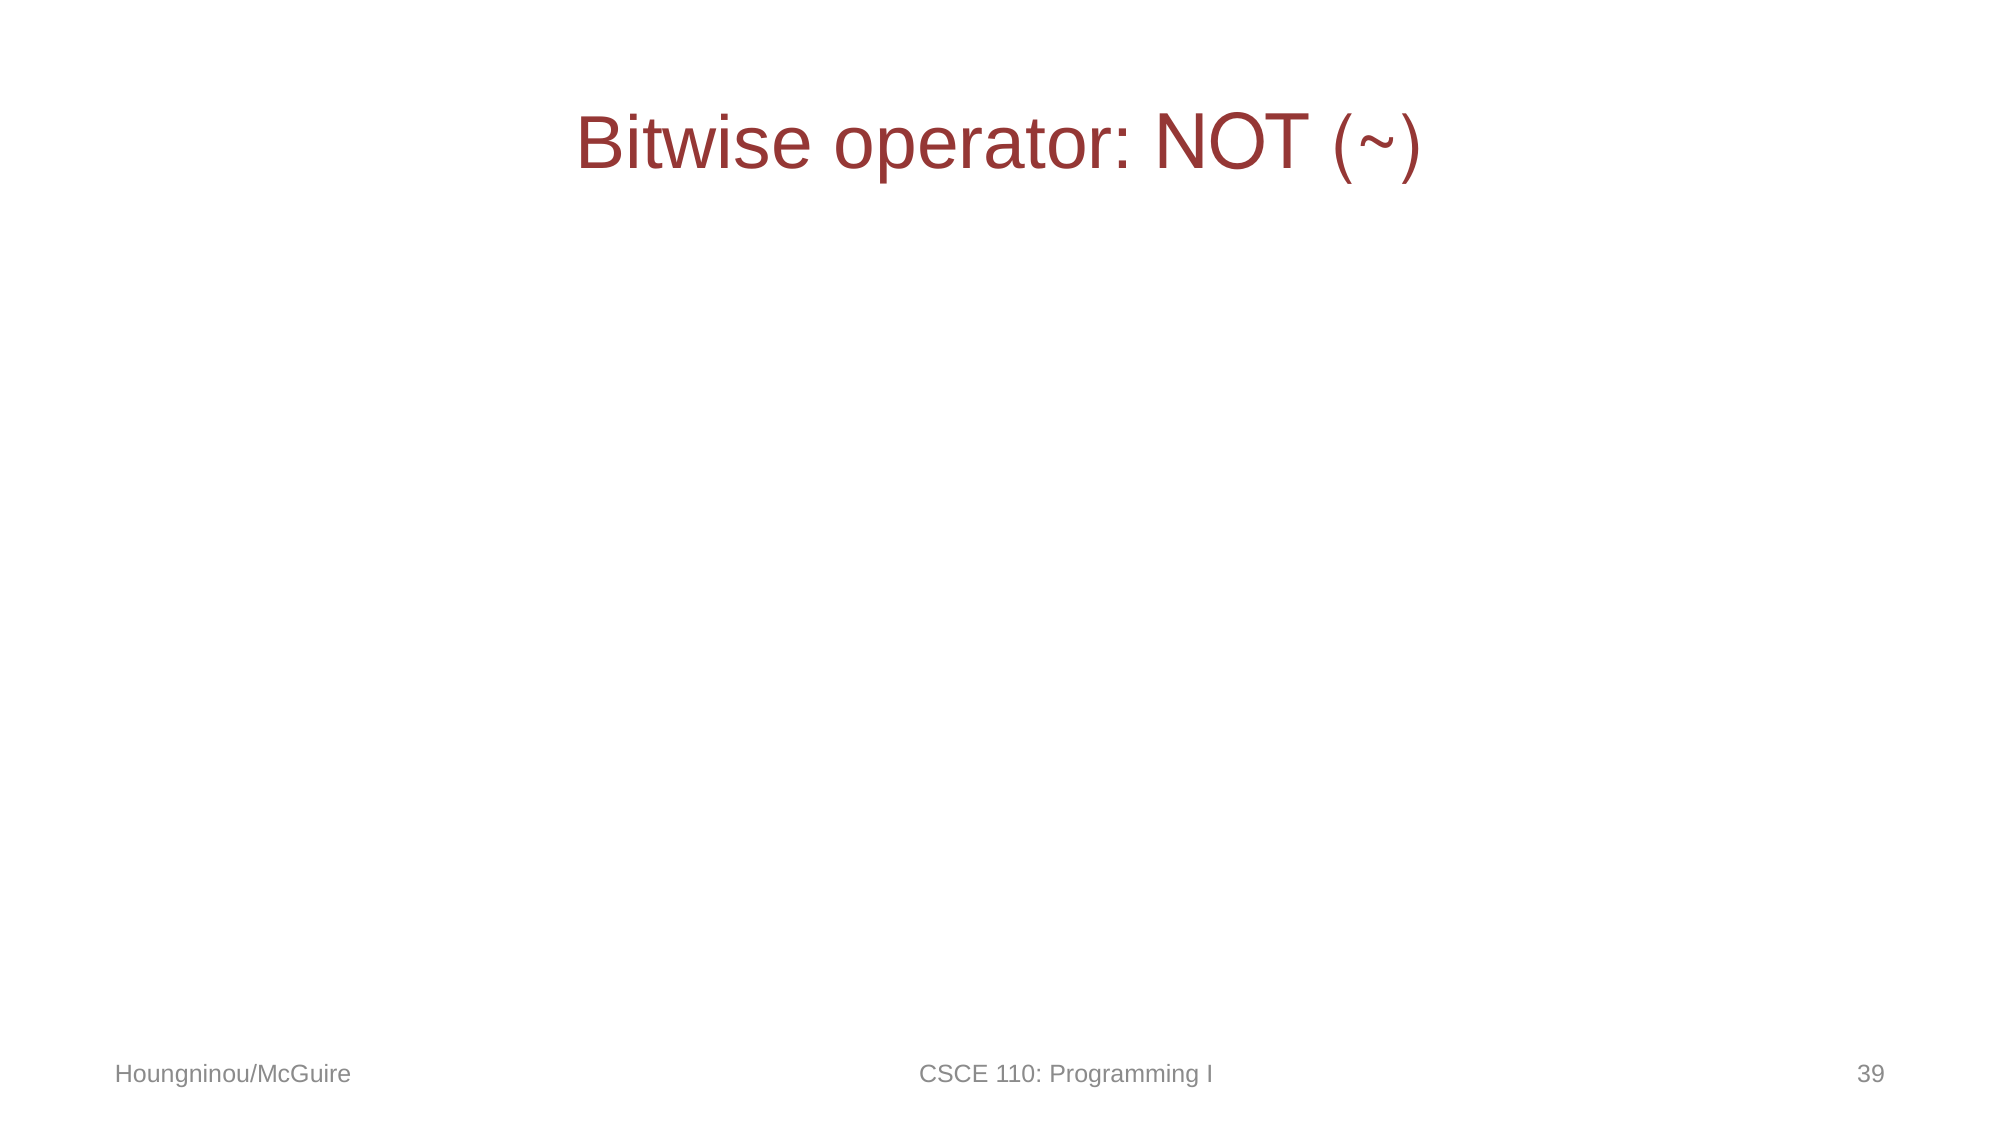

# Bitwise operator: NOT (~)
Houngninou/McGuire
CSCE 110: Programming I
39